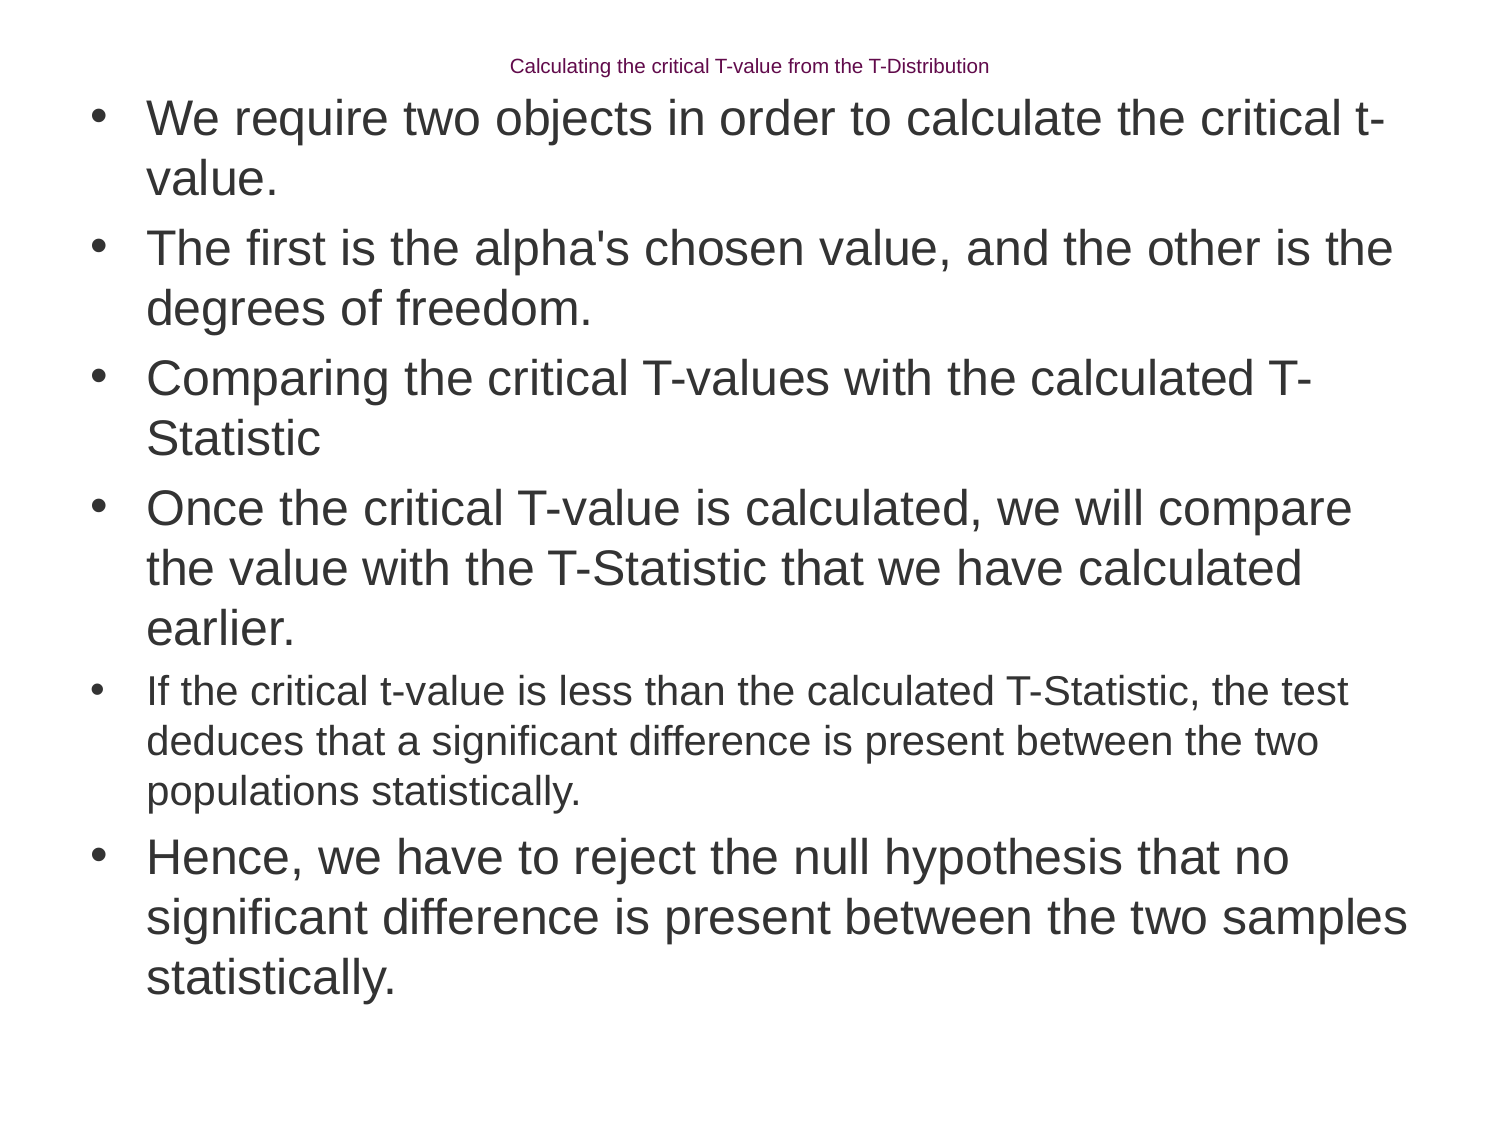

# Calculating the critical T-value from the T-Distribution
We require two objects in order to calculate the critical t-value.
The first is the alpha's chosen value, and the other is the degrees of freedom.
Comparing the critical T-values with the calculated T-Statistic
Once the critical T-value is calculated, we will compare the value with the T-Statistic that we have calculated earlier.
If the critical t-value is less than the calculated T-Statistic, the test deduces that a significant difference is present between the two populations statistically.
Hence, we have to reject the null hypothesis that no significant difference is present between the two samples statistically.